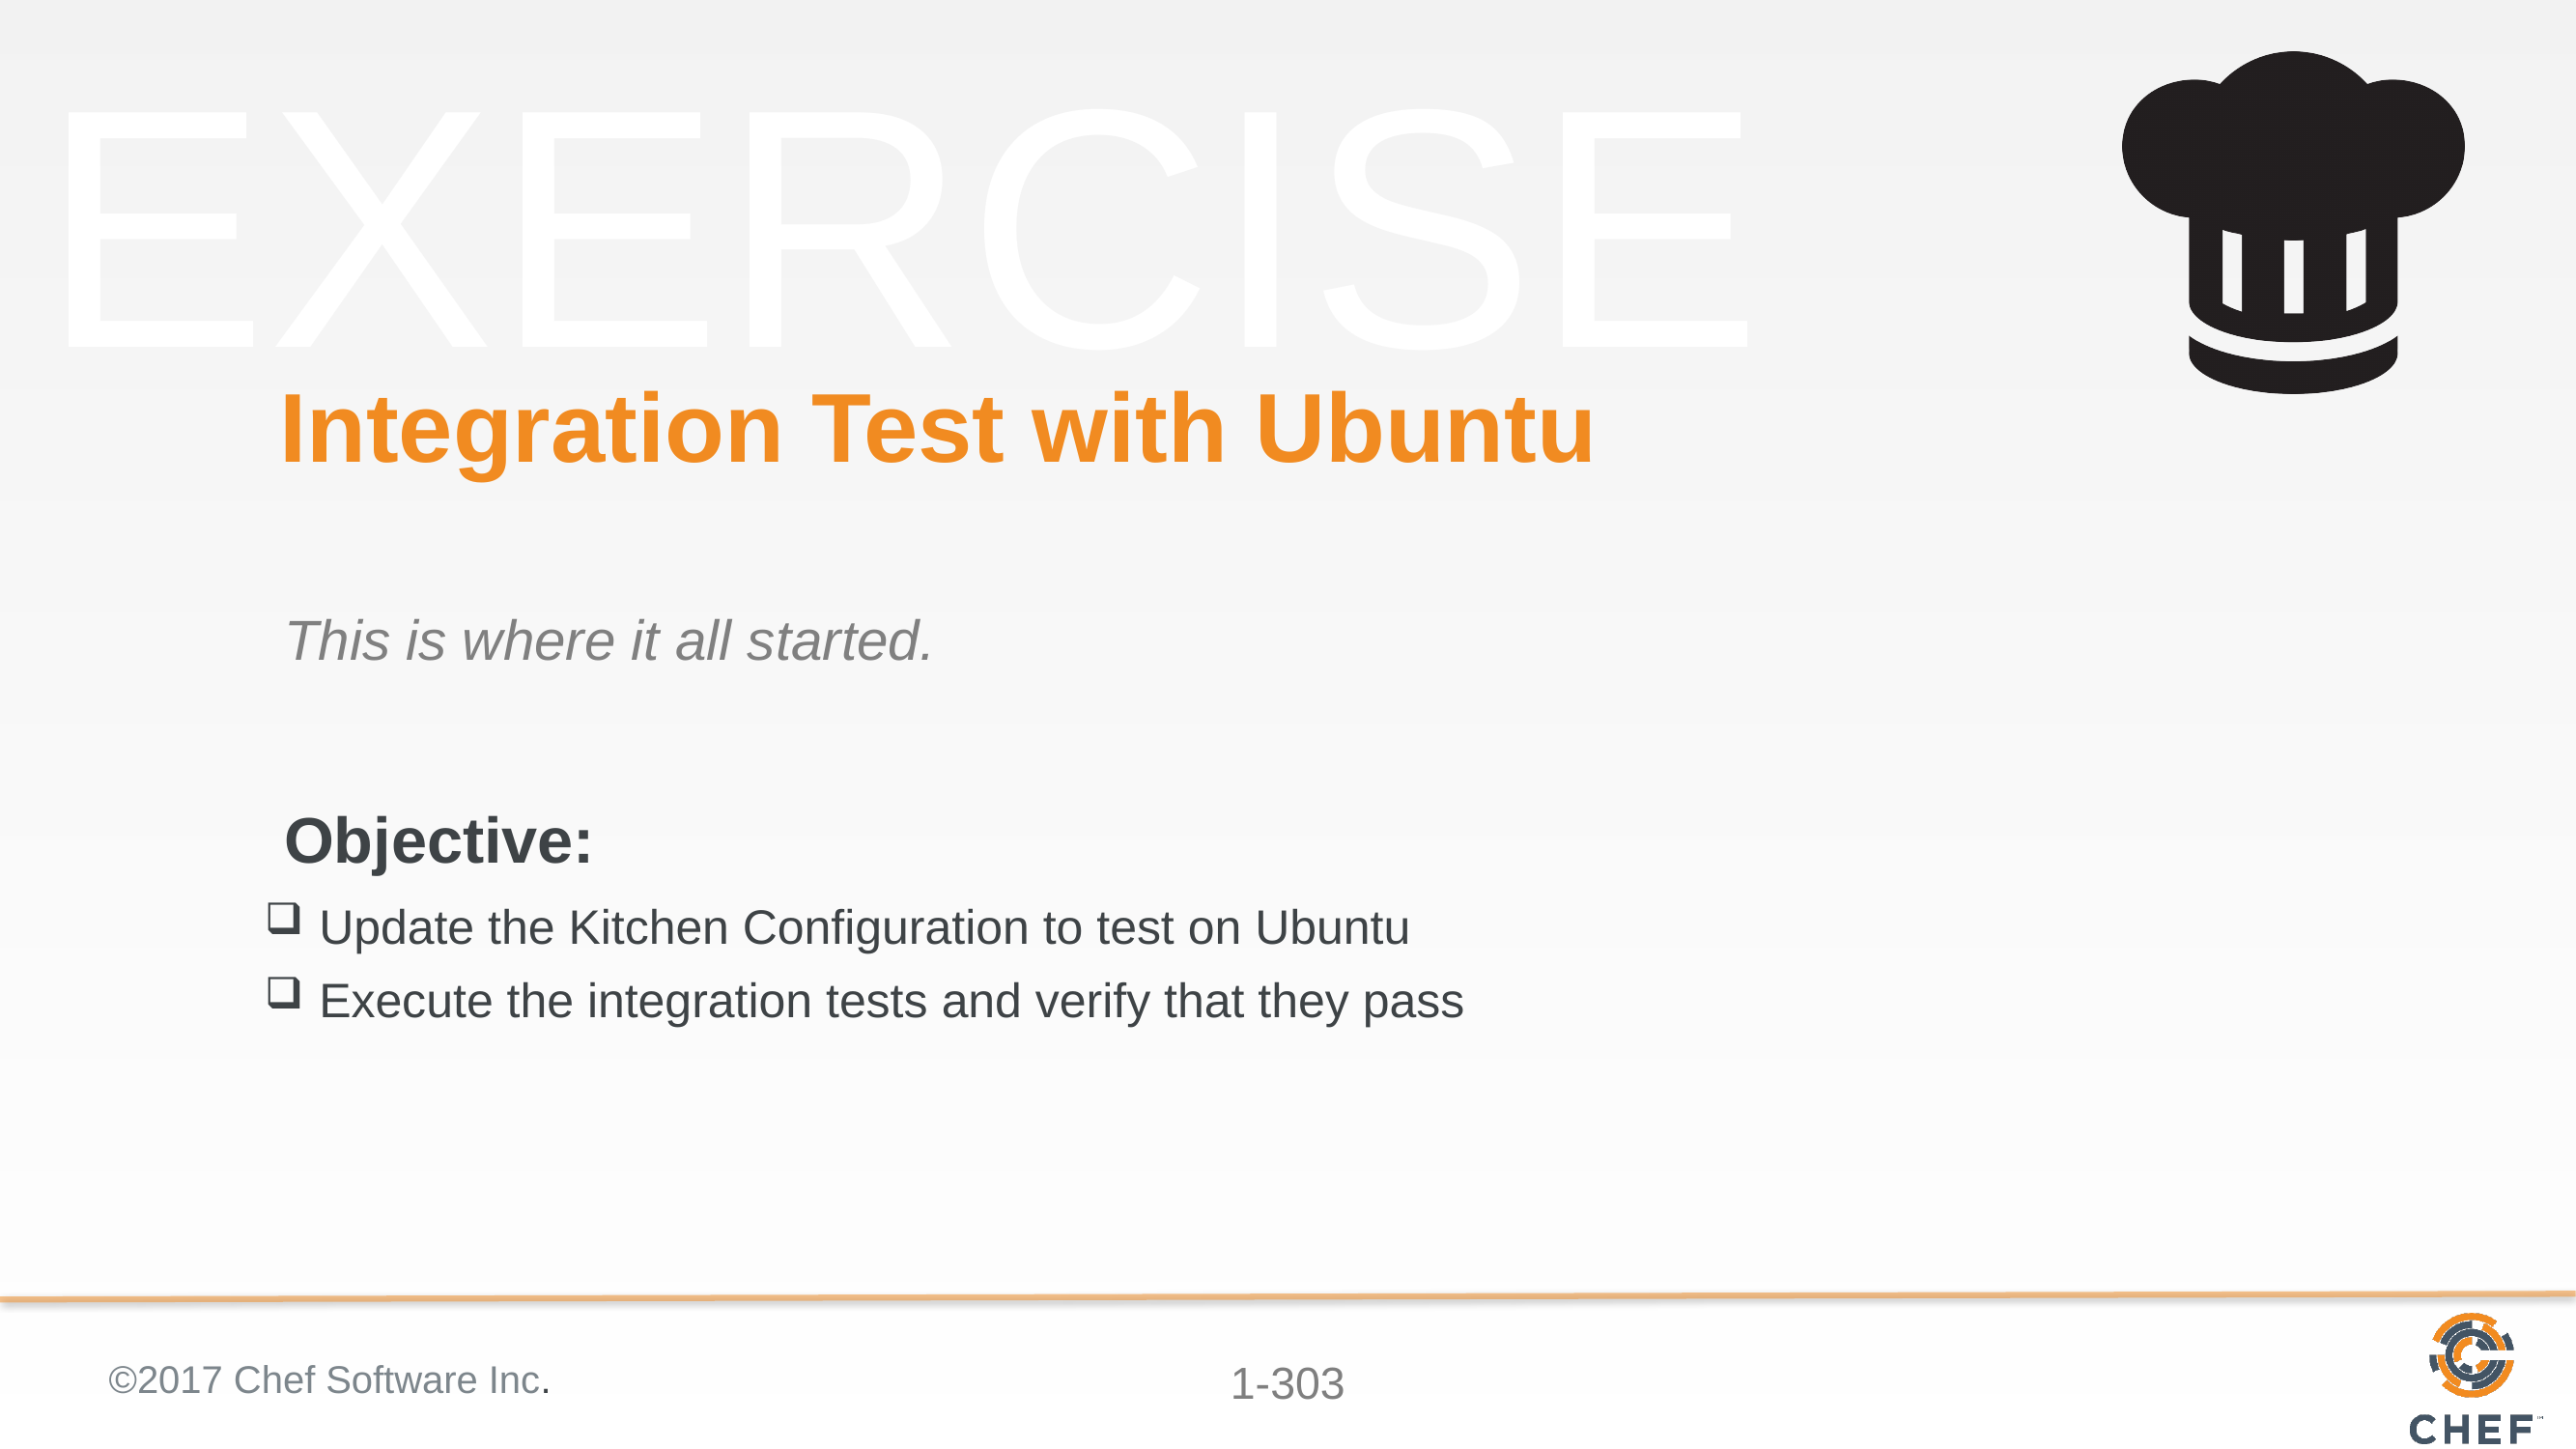

# Integration Test with Ubuntu
This is where it all started.
Update the Kitchen Configuration to test on Ubuntu
Execute the integration tests and verify that they pass